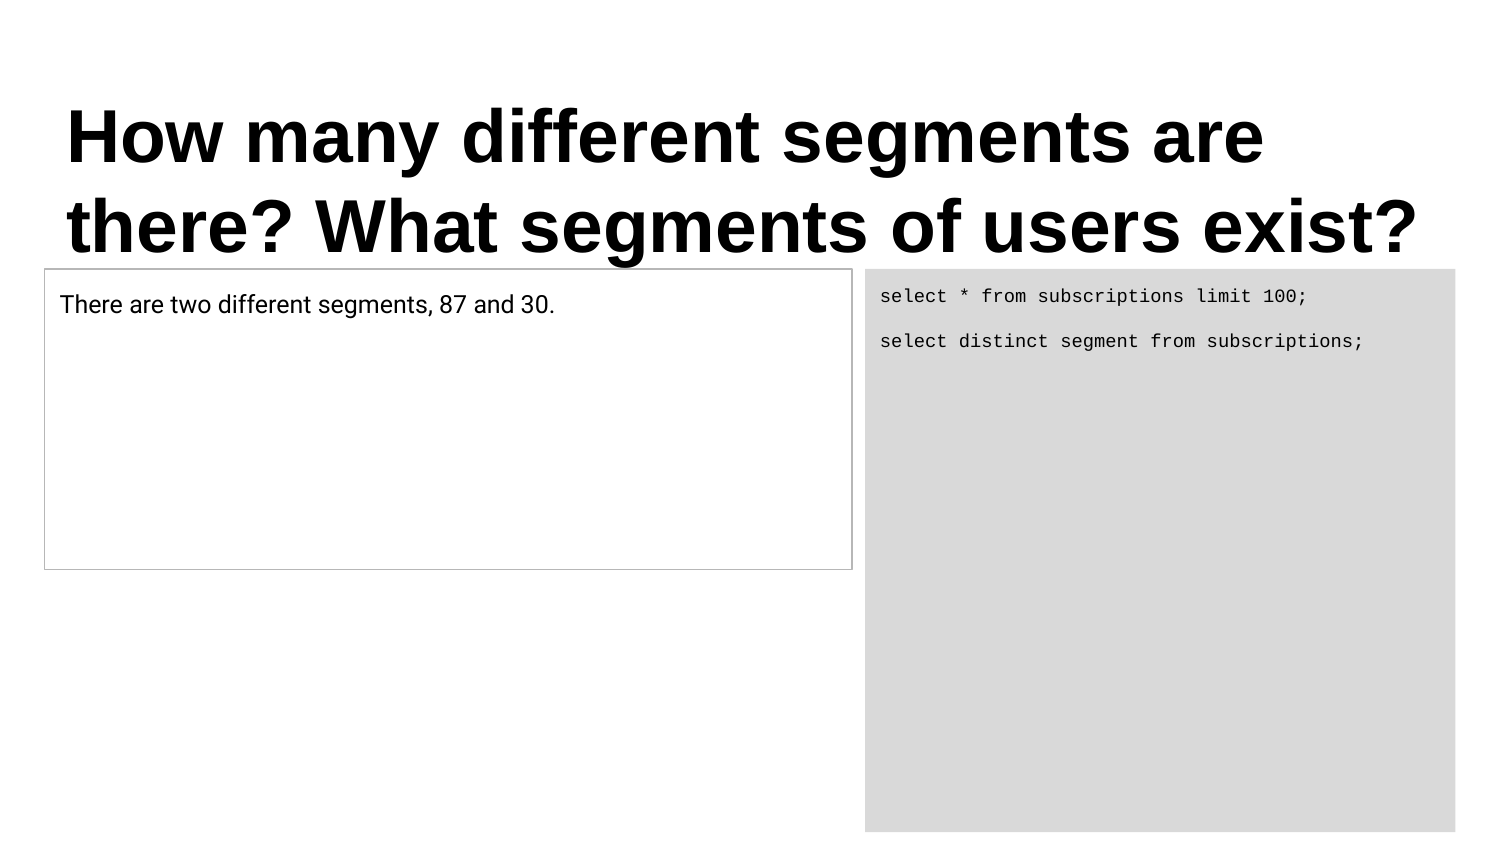

# How many different segments are there? What segments of users exist?
There are two different segments, 87 and 30.
select * from subscriptions limit 100;

select distinct segment from subscriptions;